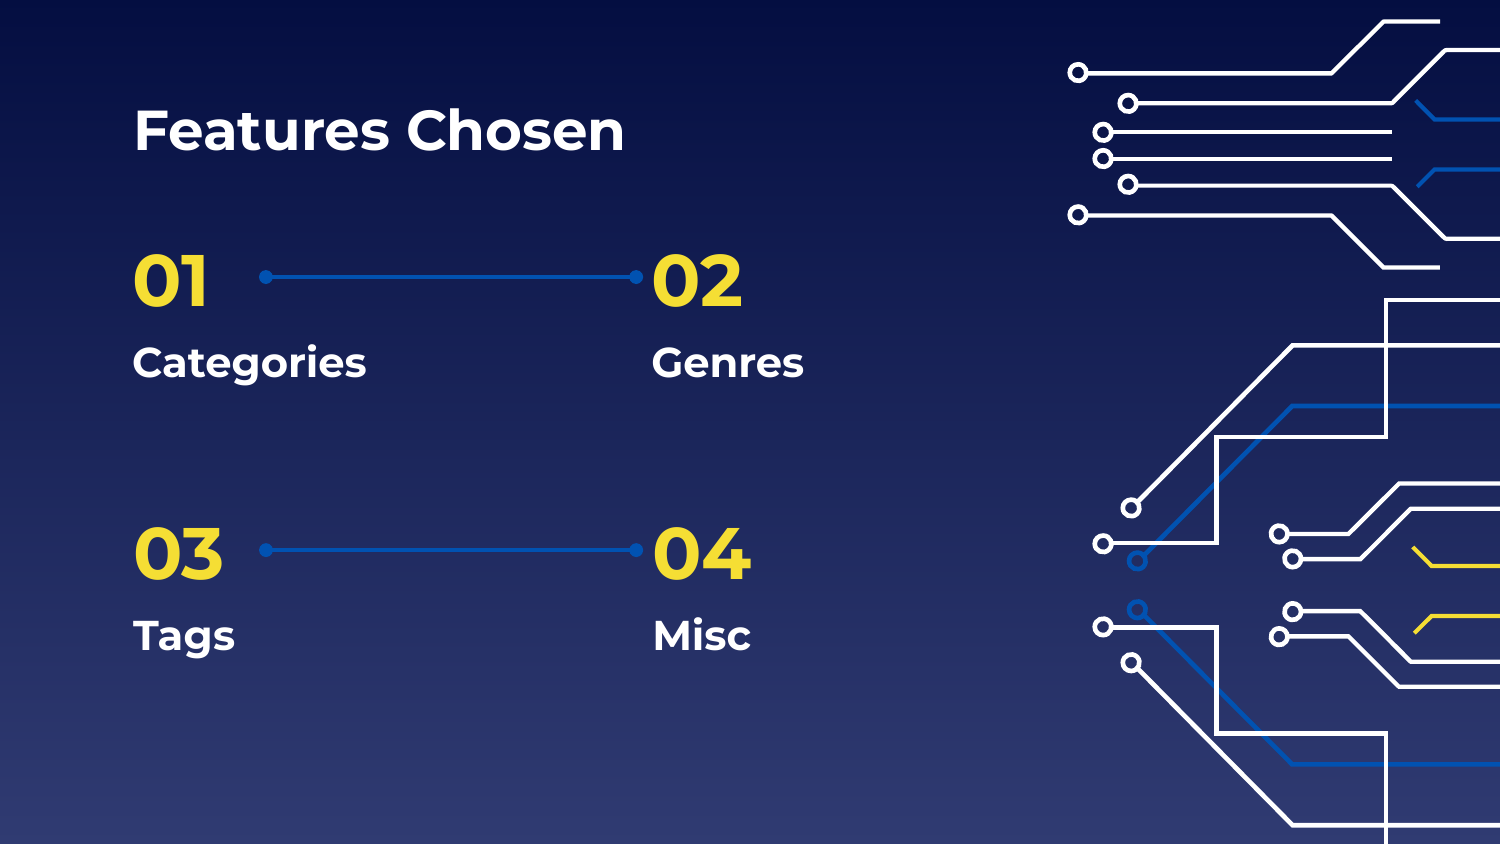

Features Chosen
01
02

# Categories
Genres
03
04
Misc
Tags